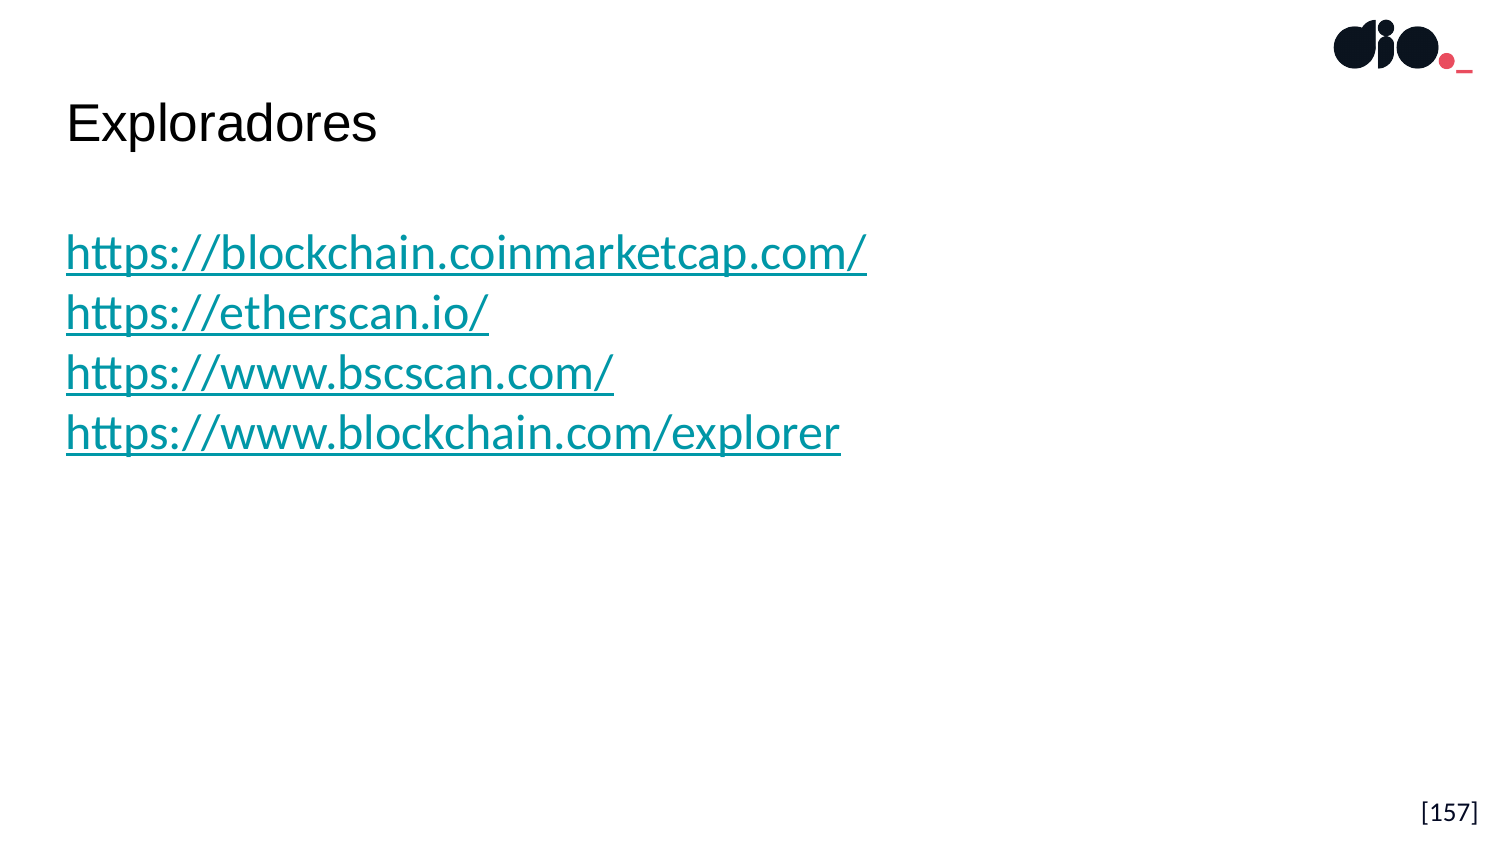

# Exploradores
https://blockchain.coinmarketcap.com/
https://etherscan.io/
https://www.bscscan.com/
https://www.blockchain.com/explorer

[157]